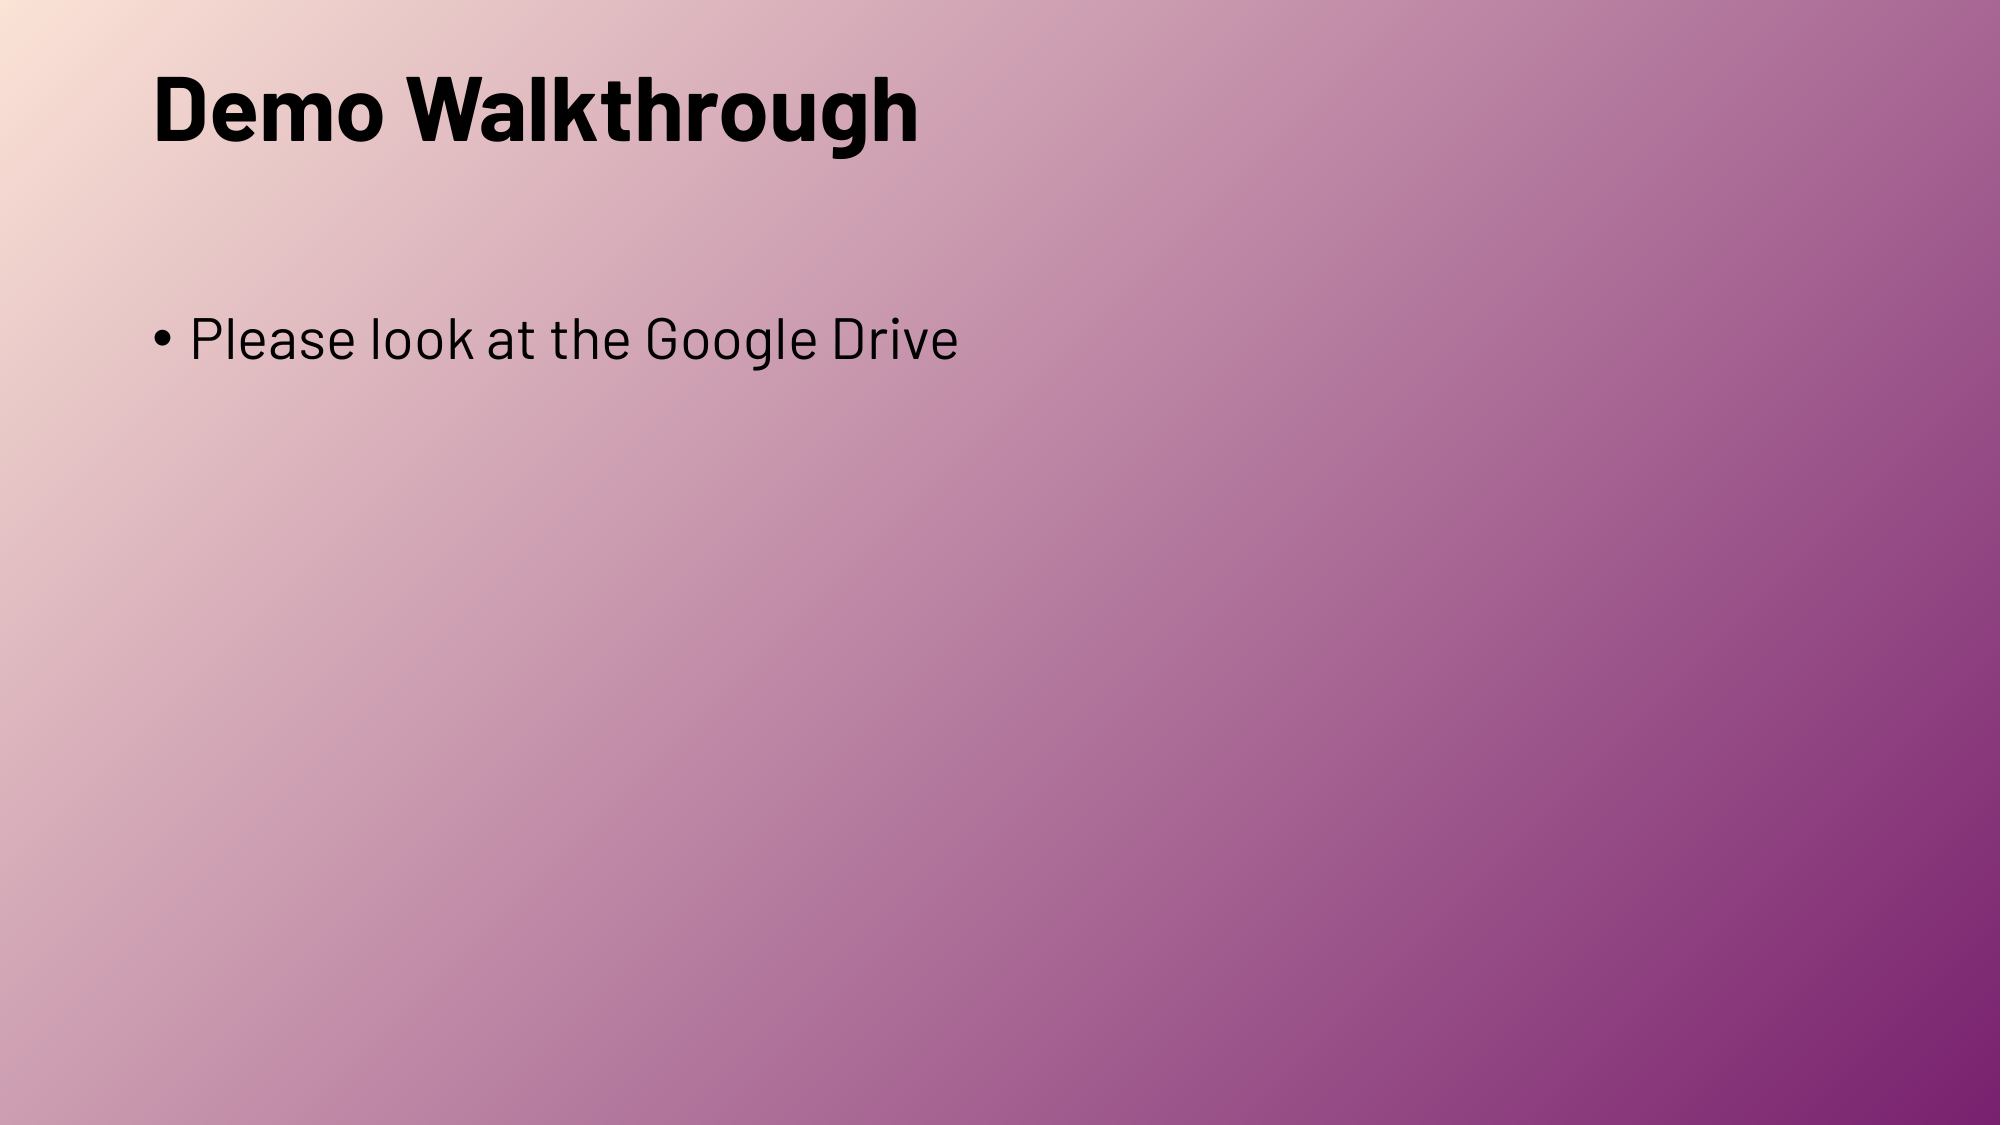

# Demo Walkthrough
Please look at the Google Drive